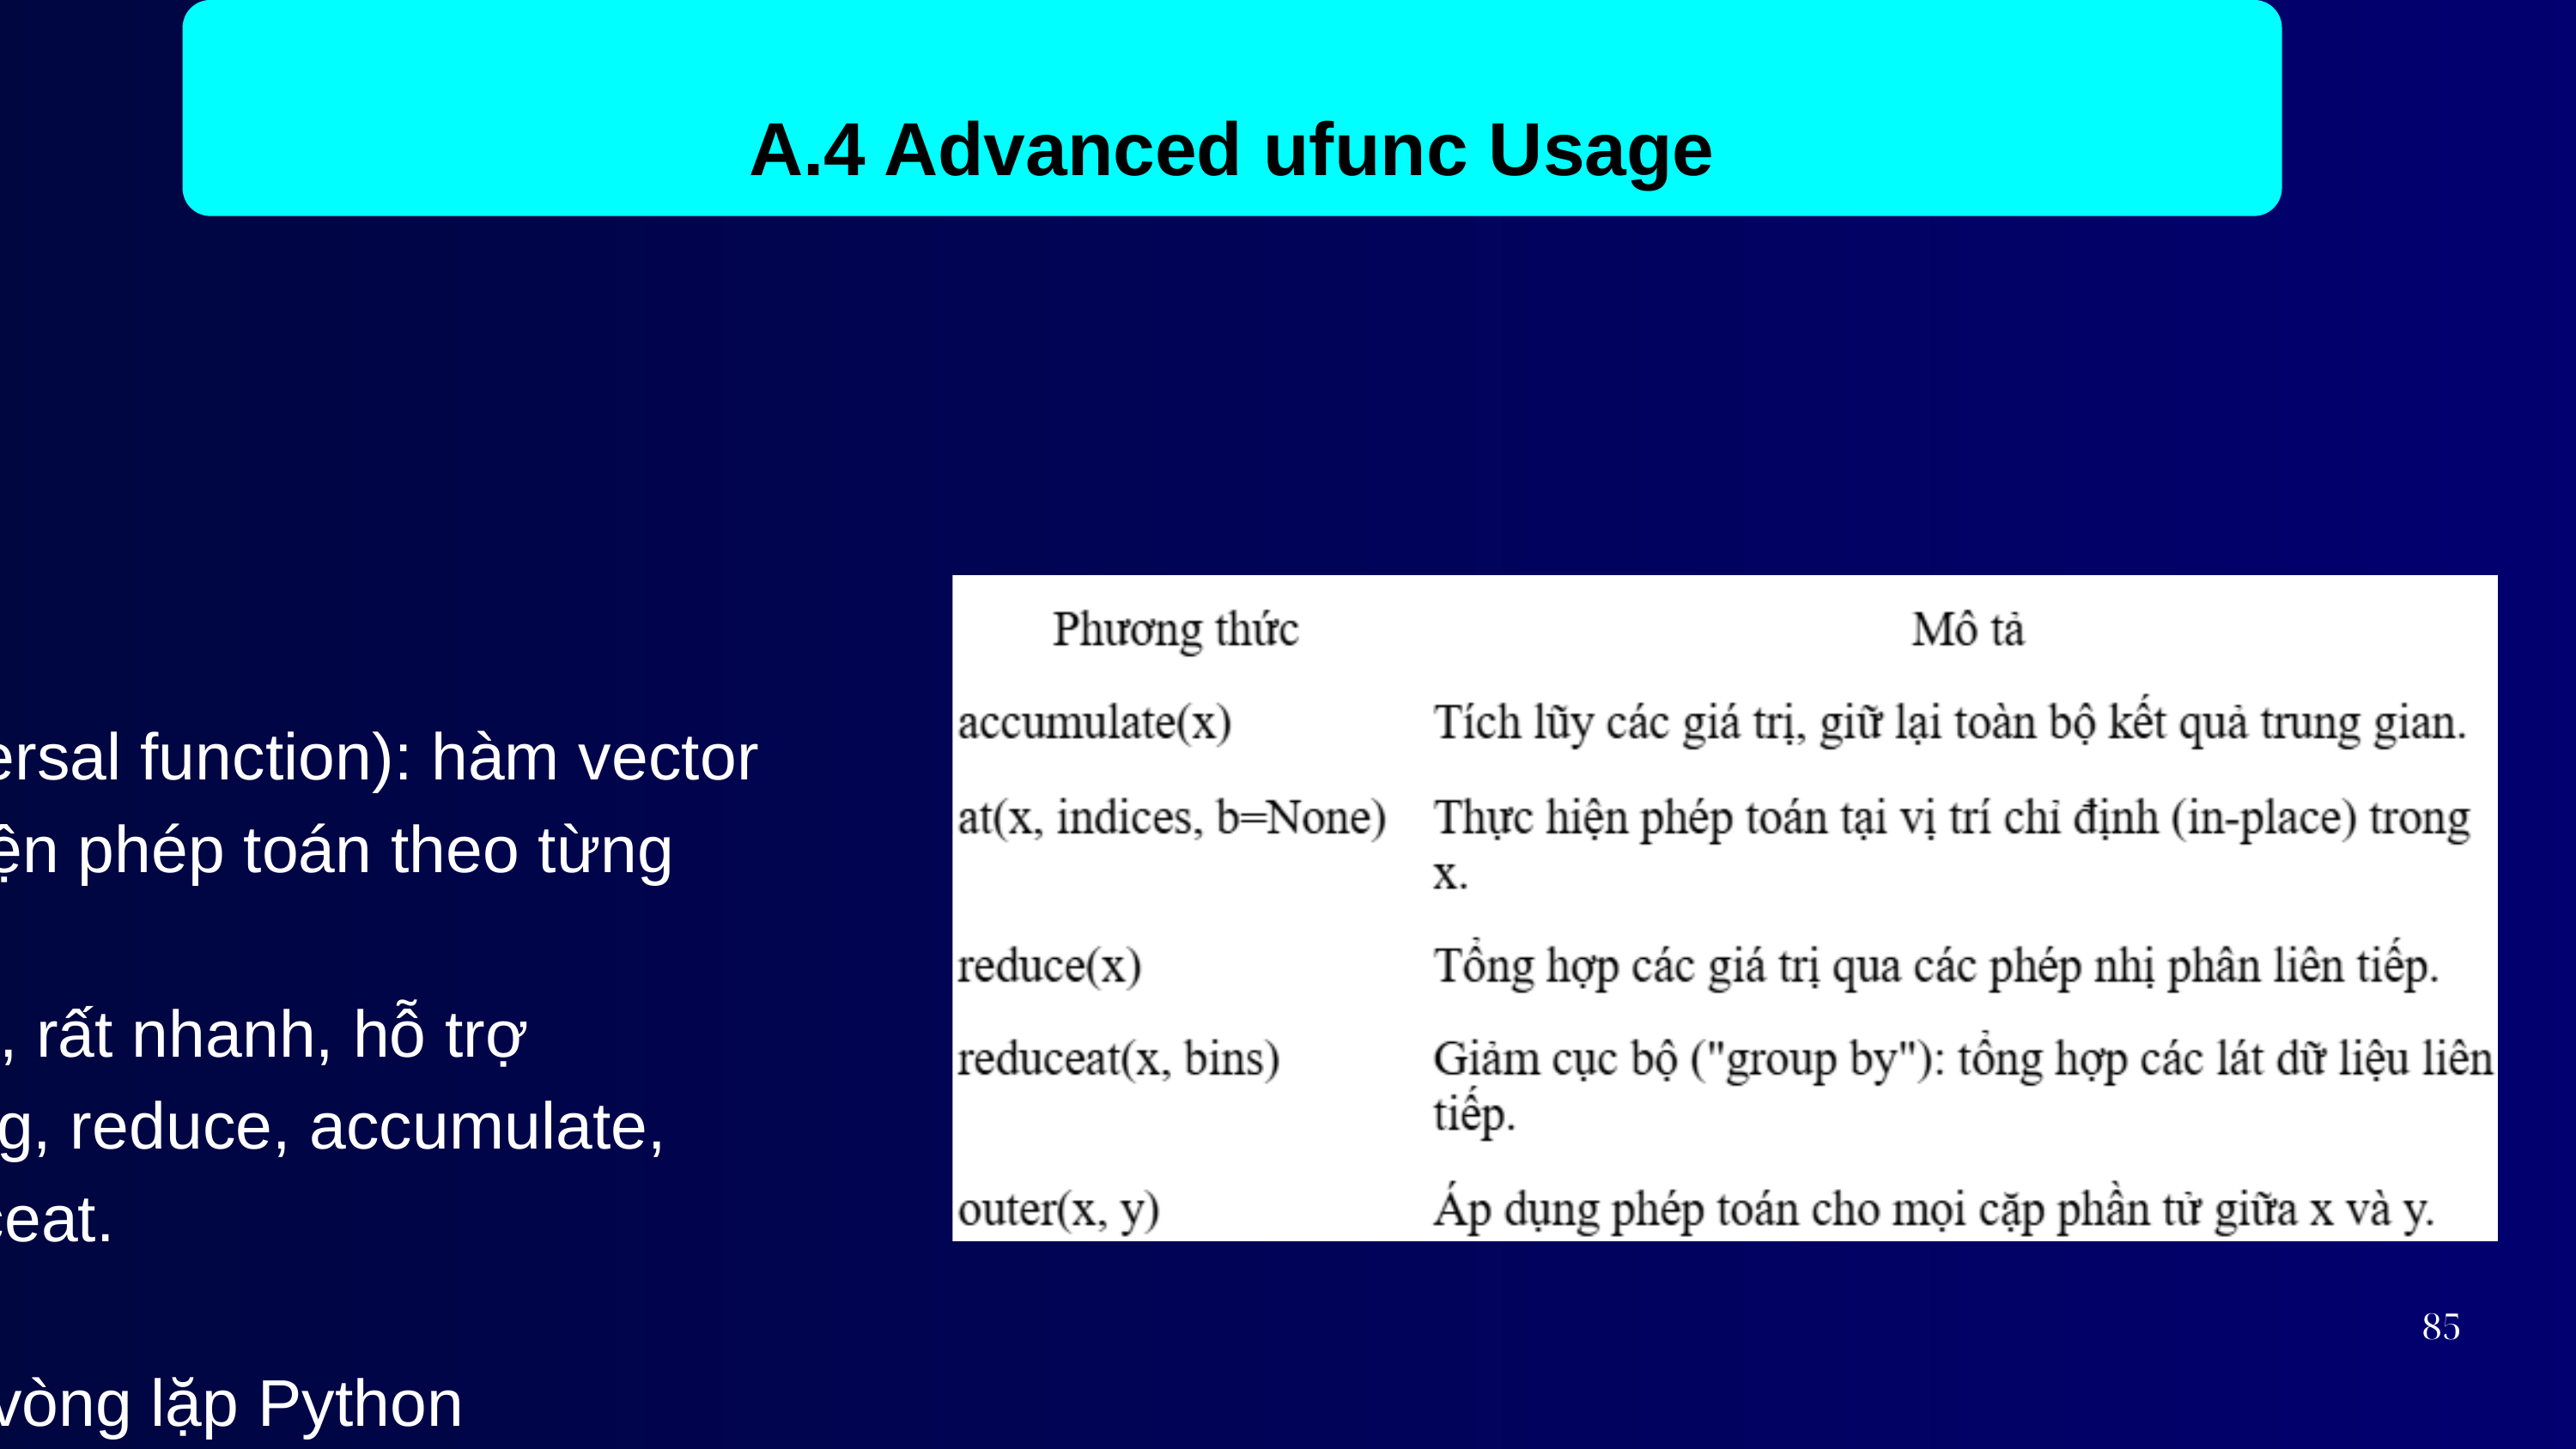

A.4 Advanced ufunc Usage

Khái niệm
ufunc (universal function): hàm vector hóa thực hiện phép toán theo từng phần tử.
Viết bằng C, rất nhanh, hỗ trợ broadcasting, reduce, accumulate, outer, reduceat.
🔹 Ưu điểm
Không cần vòng lặp Python
Tự động tối ưu bộ nhớ & SIMD
Có thể tạo ufunc tùy chỉnh (custom ufuncs)

85